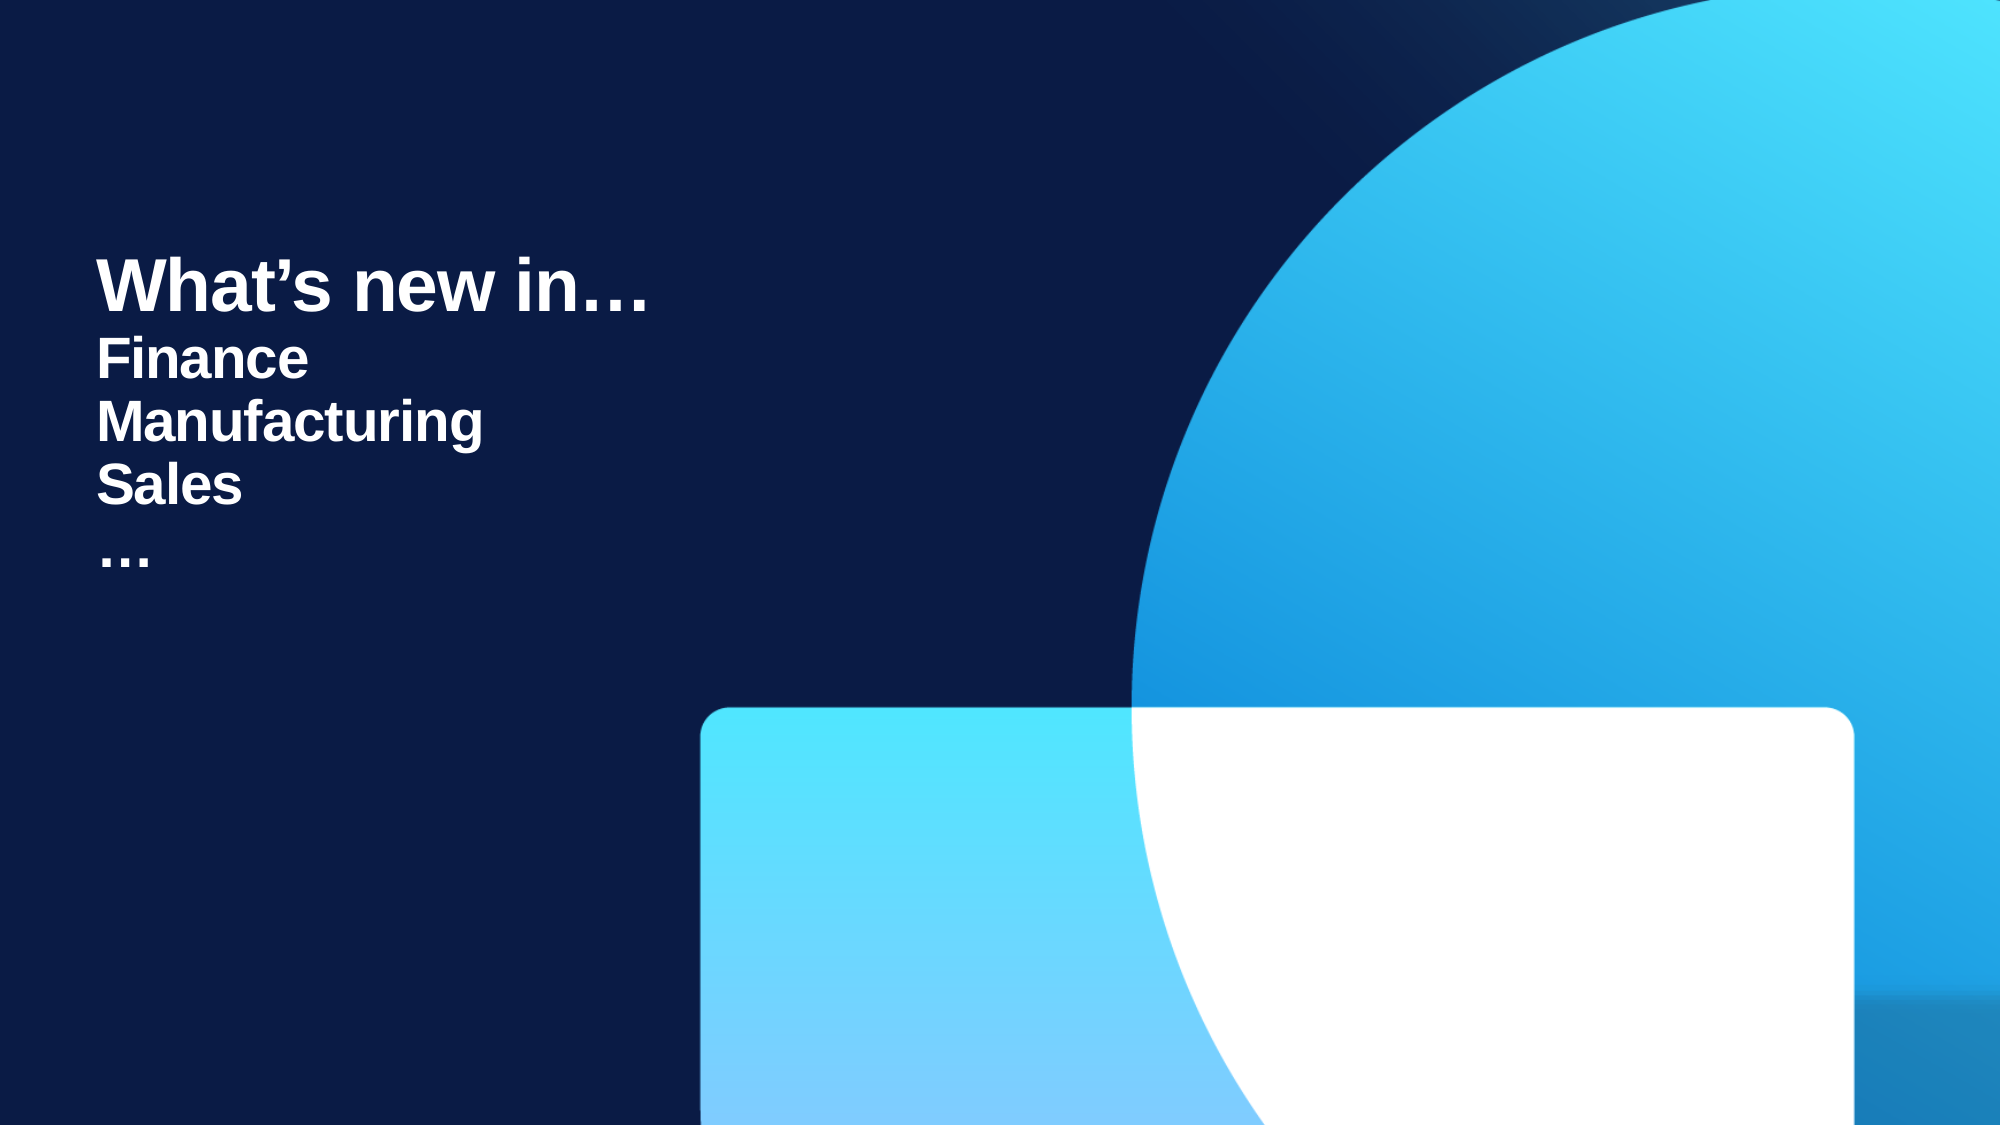

# What’s new in… Finance Manufacturing Sales …